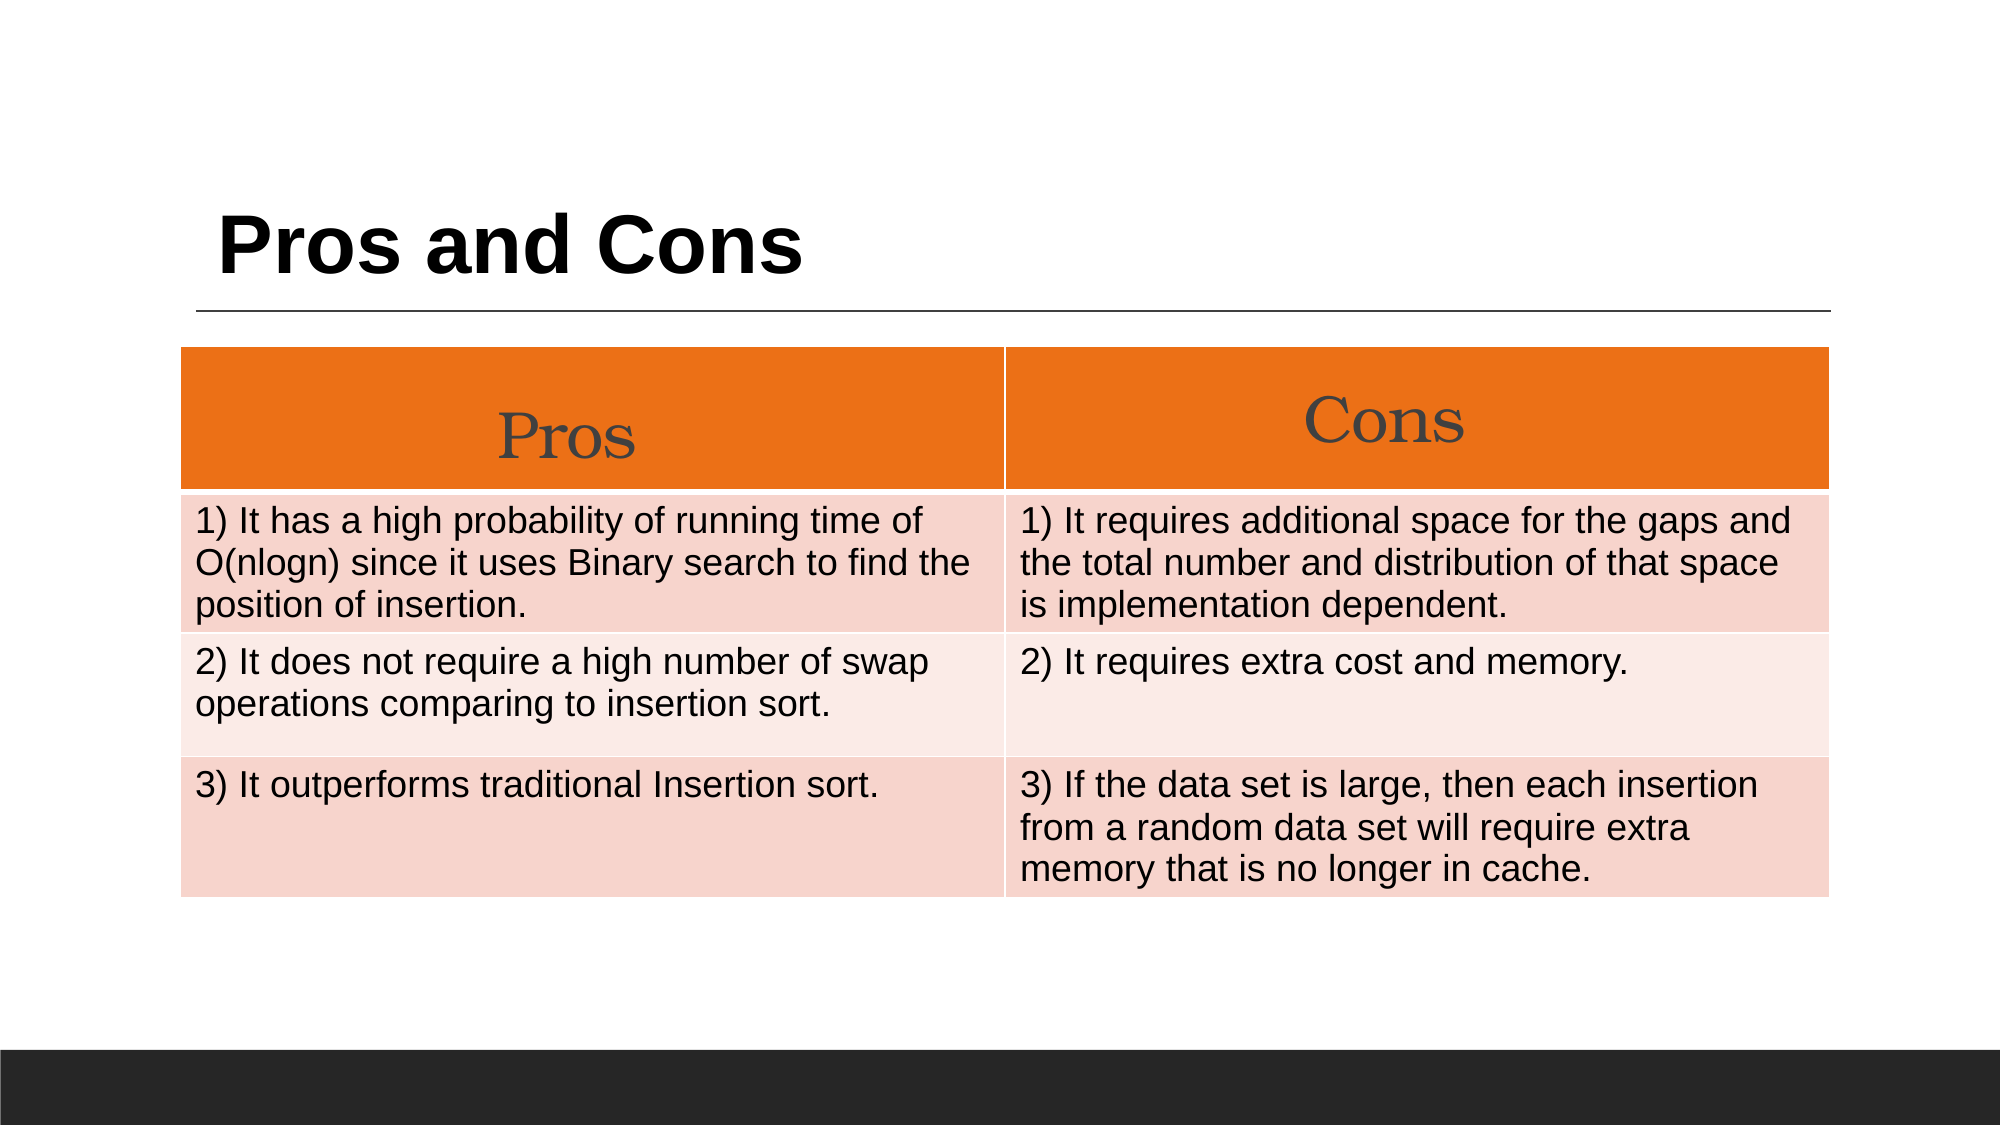

Pros and Cons
| Pros | Cons |
| --- | --- |
| 1) It has a high probability of running time of O(nlogn) since it uses Binary search to find the position of insertion. | 1) It requires additional space for the gaps and the total number and distribution of that space is implementation dependent. |
| 2) It does not require a high number of swap operations comparing to insertion sort. | 2) It requires extra cost and memory. |
| 3) It outperforms traditional Insertion sort. | 3) If the data set is large, then each insertion from a random data set will require extra memory that is no longer in cache. |